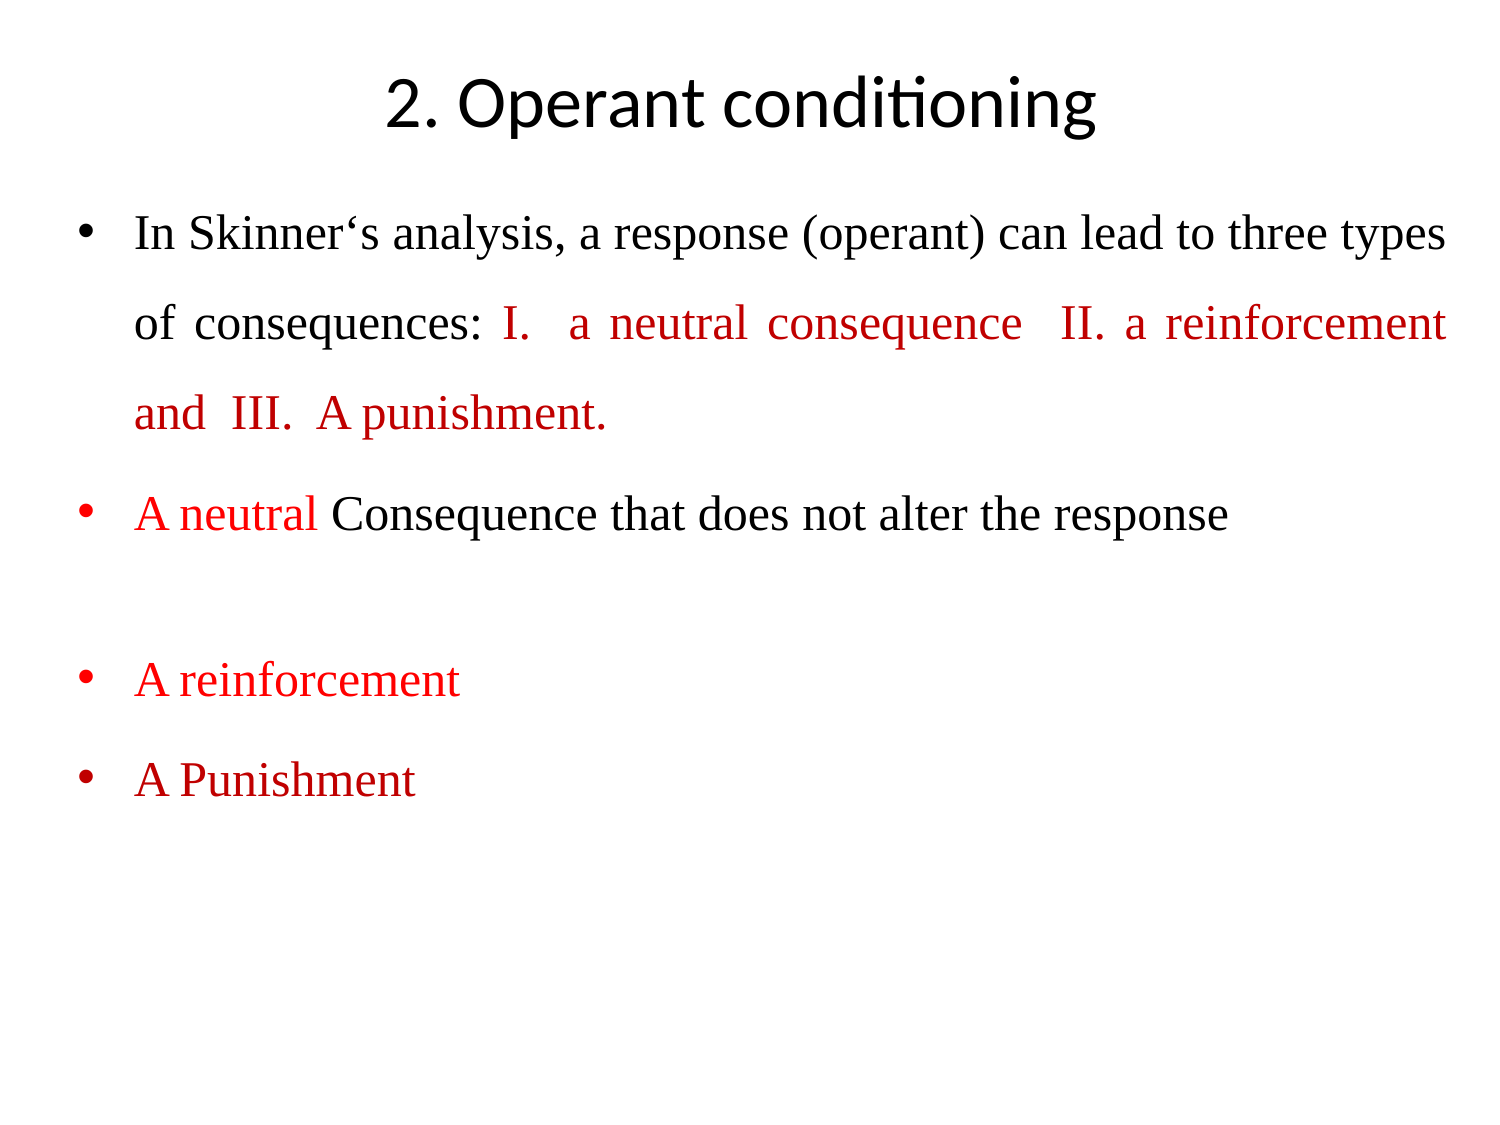

# 2. Operant conditioning
In Skinner‘s analysis, a response (operant) can lead to three types of consequences: I.  a neutral consequence  II. a reinforcement and  III.  A punishment.
A neutral Consequence that does not alter the response

A reinforcement
A Punishment